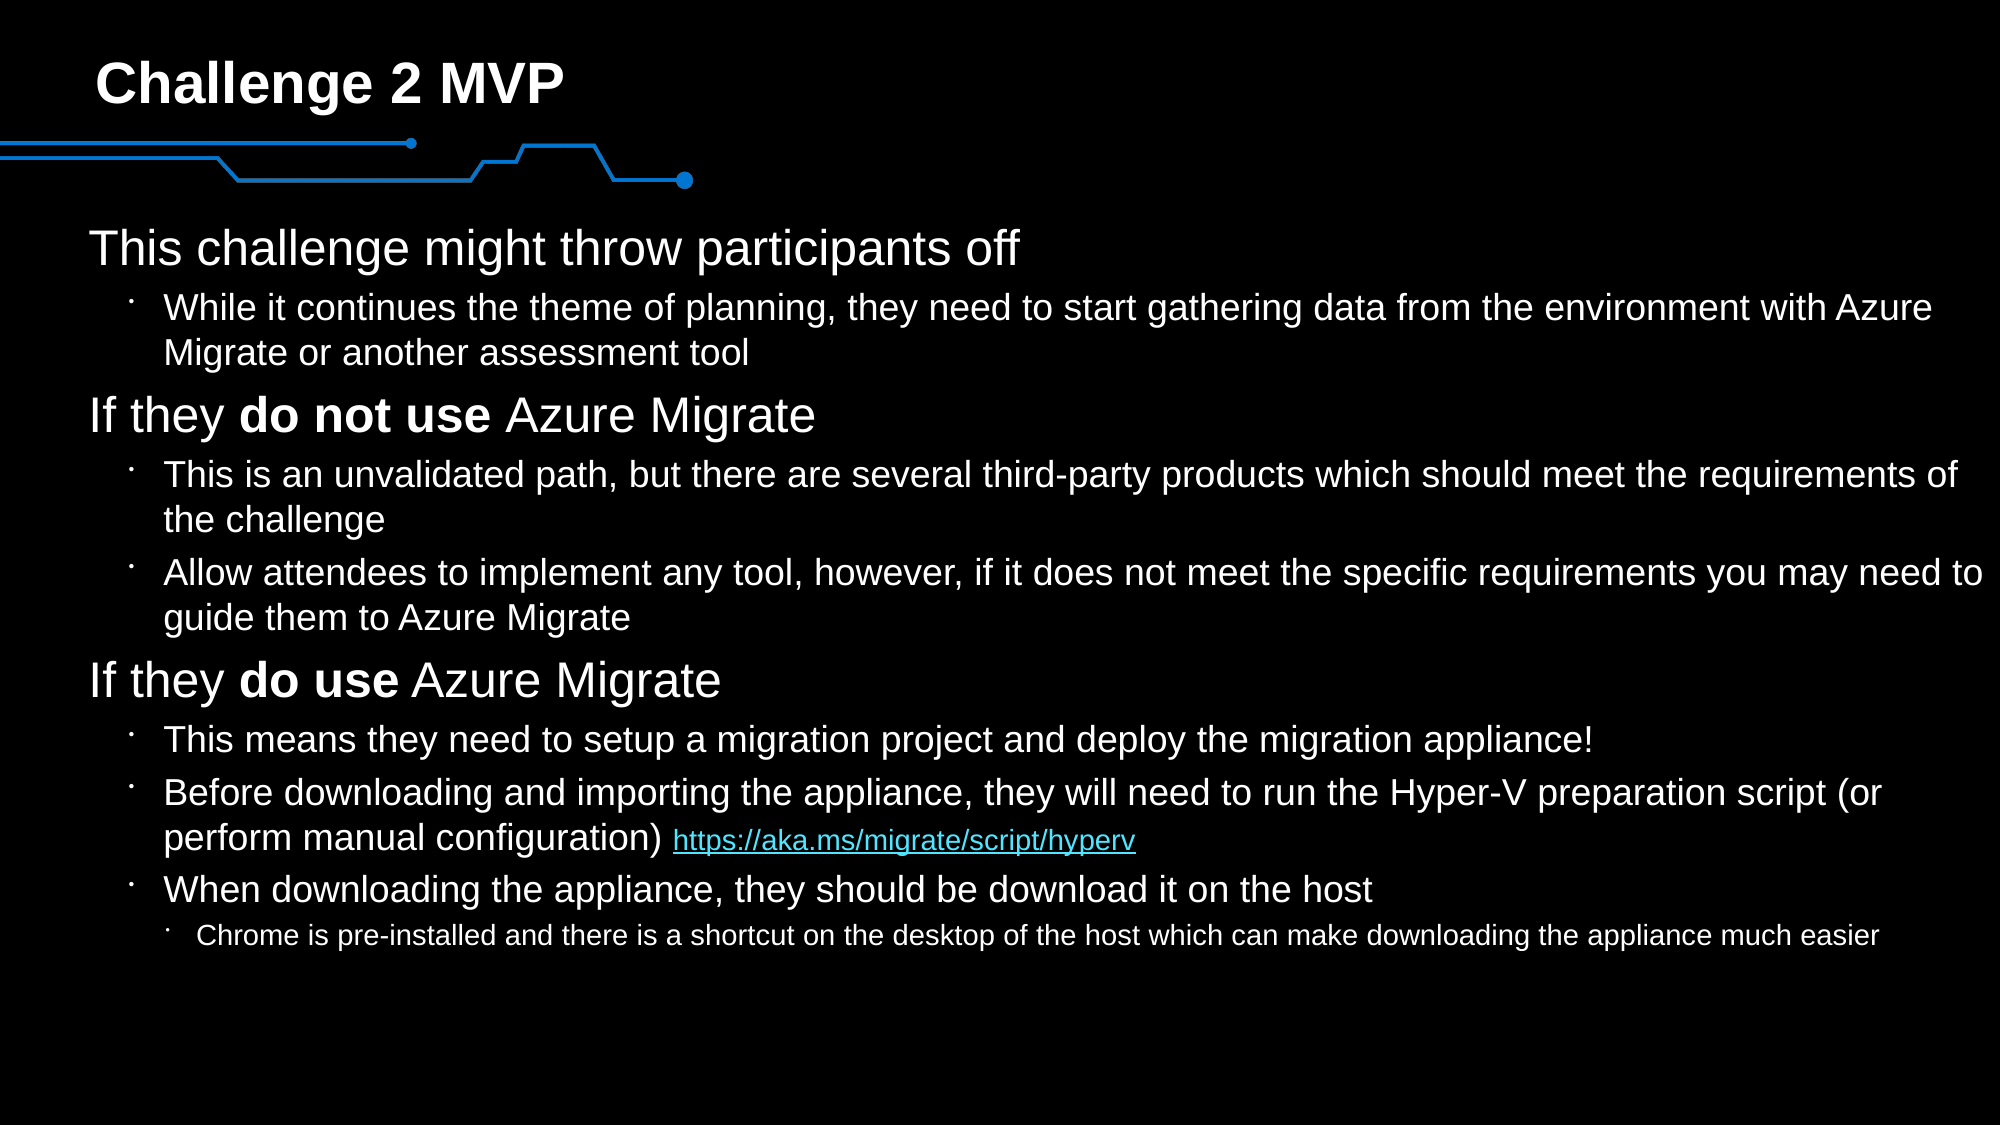

# Challenge 2 MVP
This challenge might throw participants off
While it continues the theme of planning, they need to start gathering data from the environment with Azure Migrate or another assessment tool
If they do not use Azure Migrate
This is an unvalidated path, but there are several third-party products which should meet the requirements of the challenge
Allow attendees to implement any tool, however, if it does not meet the specific requirements you may need to guide them to Azure Migrate
If they do use Azure Migrate
This means they need to setup a migration project and deploy the migration appliance!
Before downloading and importing the appliance, they will need to run the Hyper-V preparation script (or perform manual configuration) https://aka.ms/migrate/script/hyperv
When downloading the appliance, they should be download it on the host
Chrome is pre-installed and there is a shortcut on the desktop of the host which can make downloading the appliance much easier